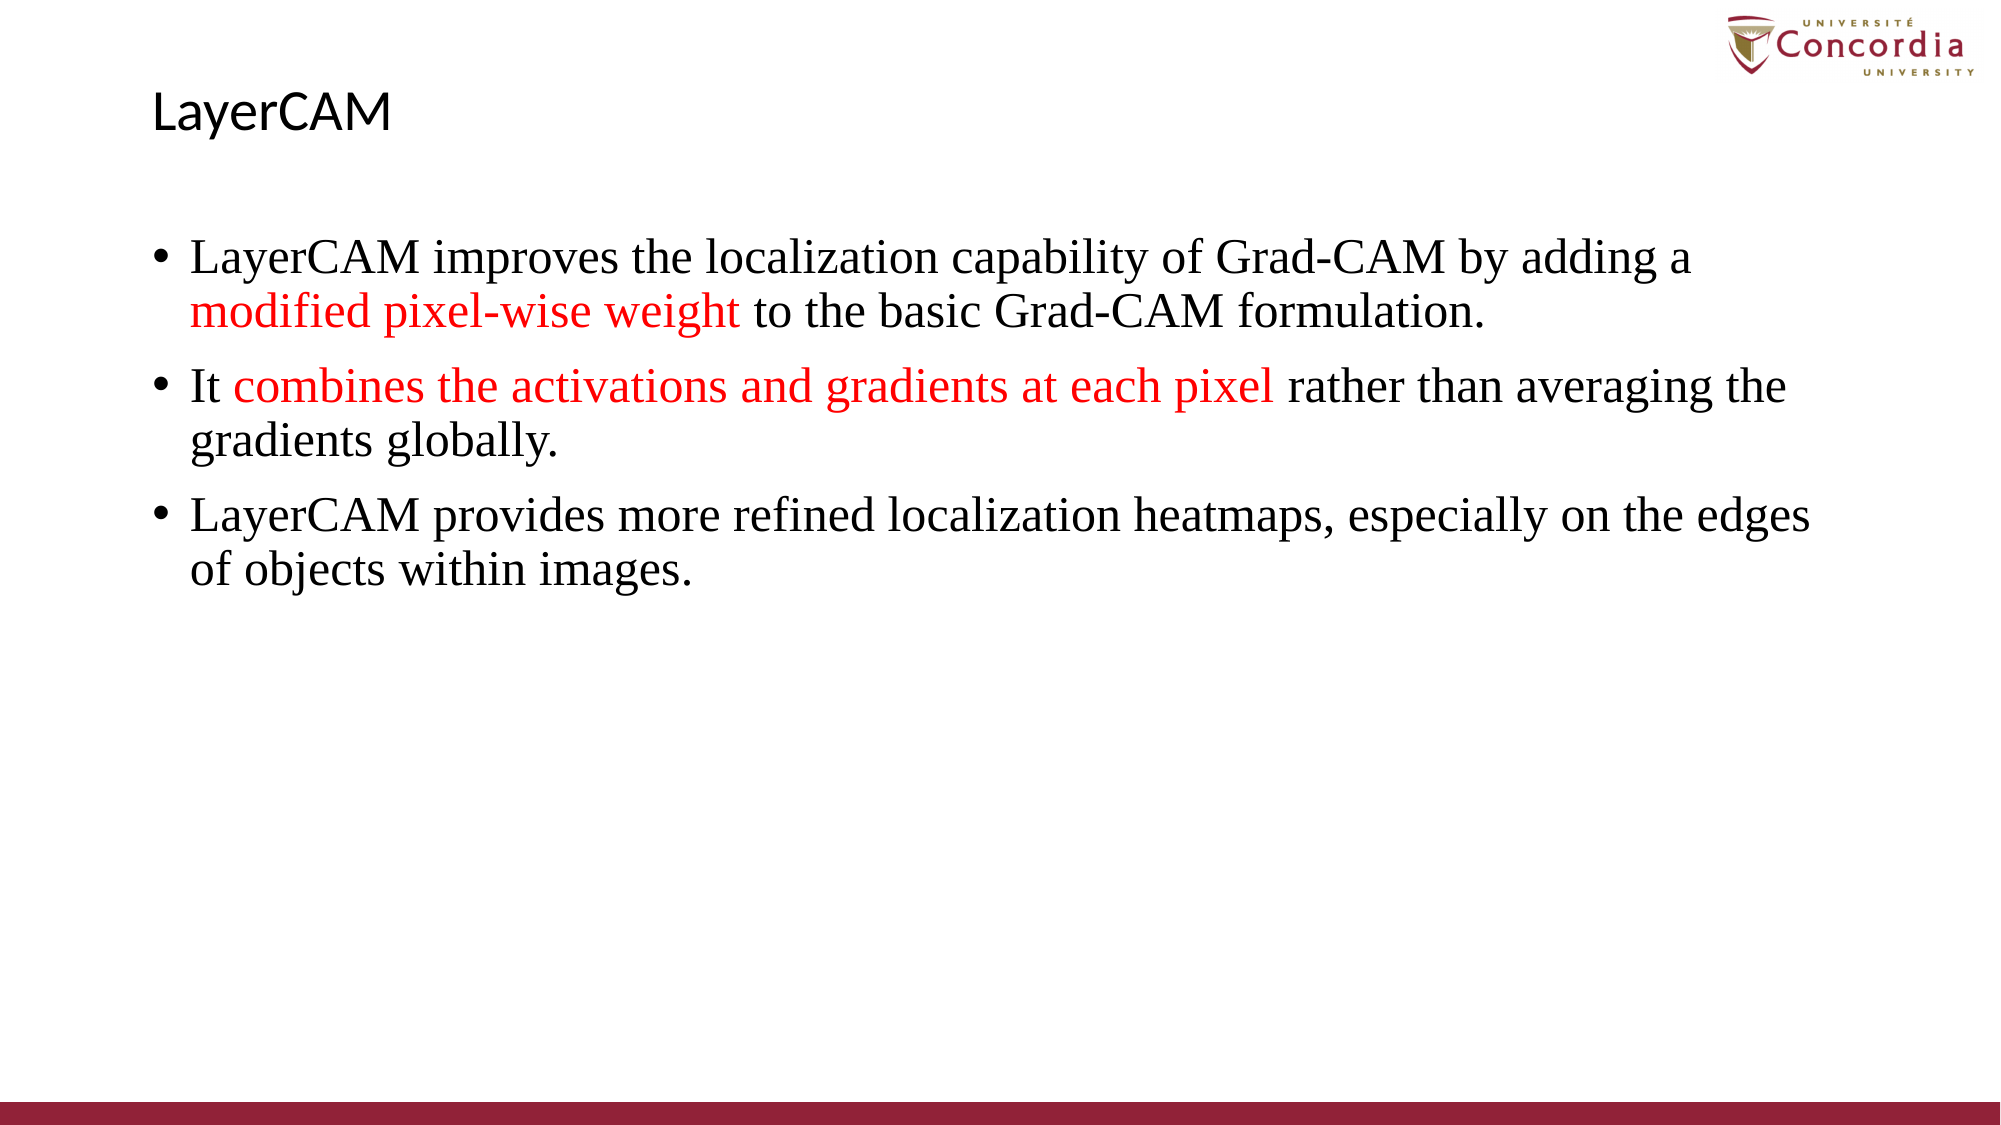

# LayerCAM
LayerCAM improves the localization capability of Grad-CAM by adding a modified pixel-wise weight to the basic Grad-CAM formulation.
It combines the activations and gradients at each pixel rather than averaging the gradients globally.
LayerCAM provides more refined localization heatmaps, especially on the edges of objects within images.
42